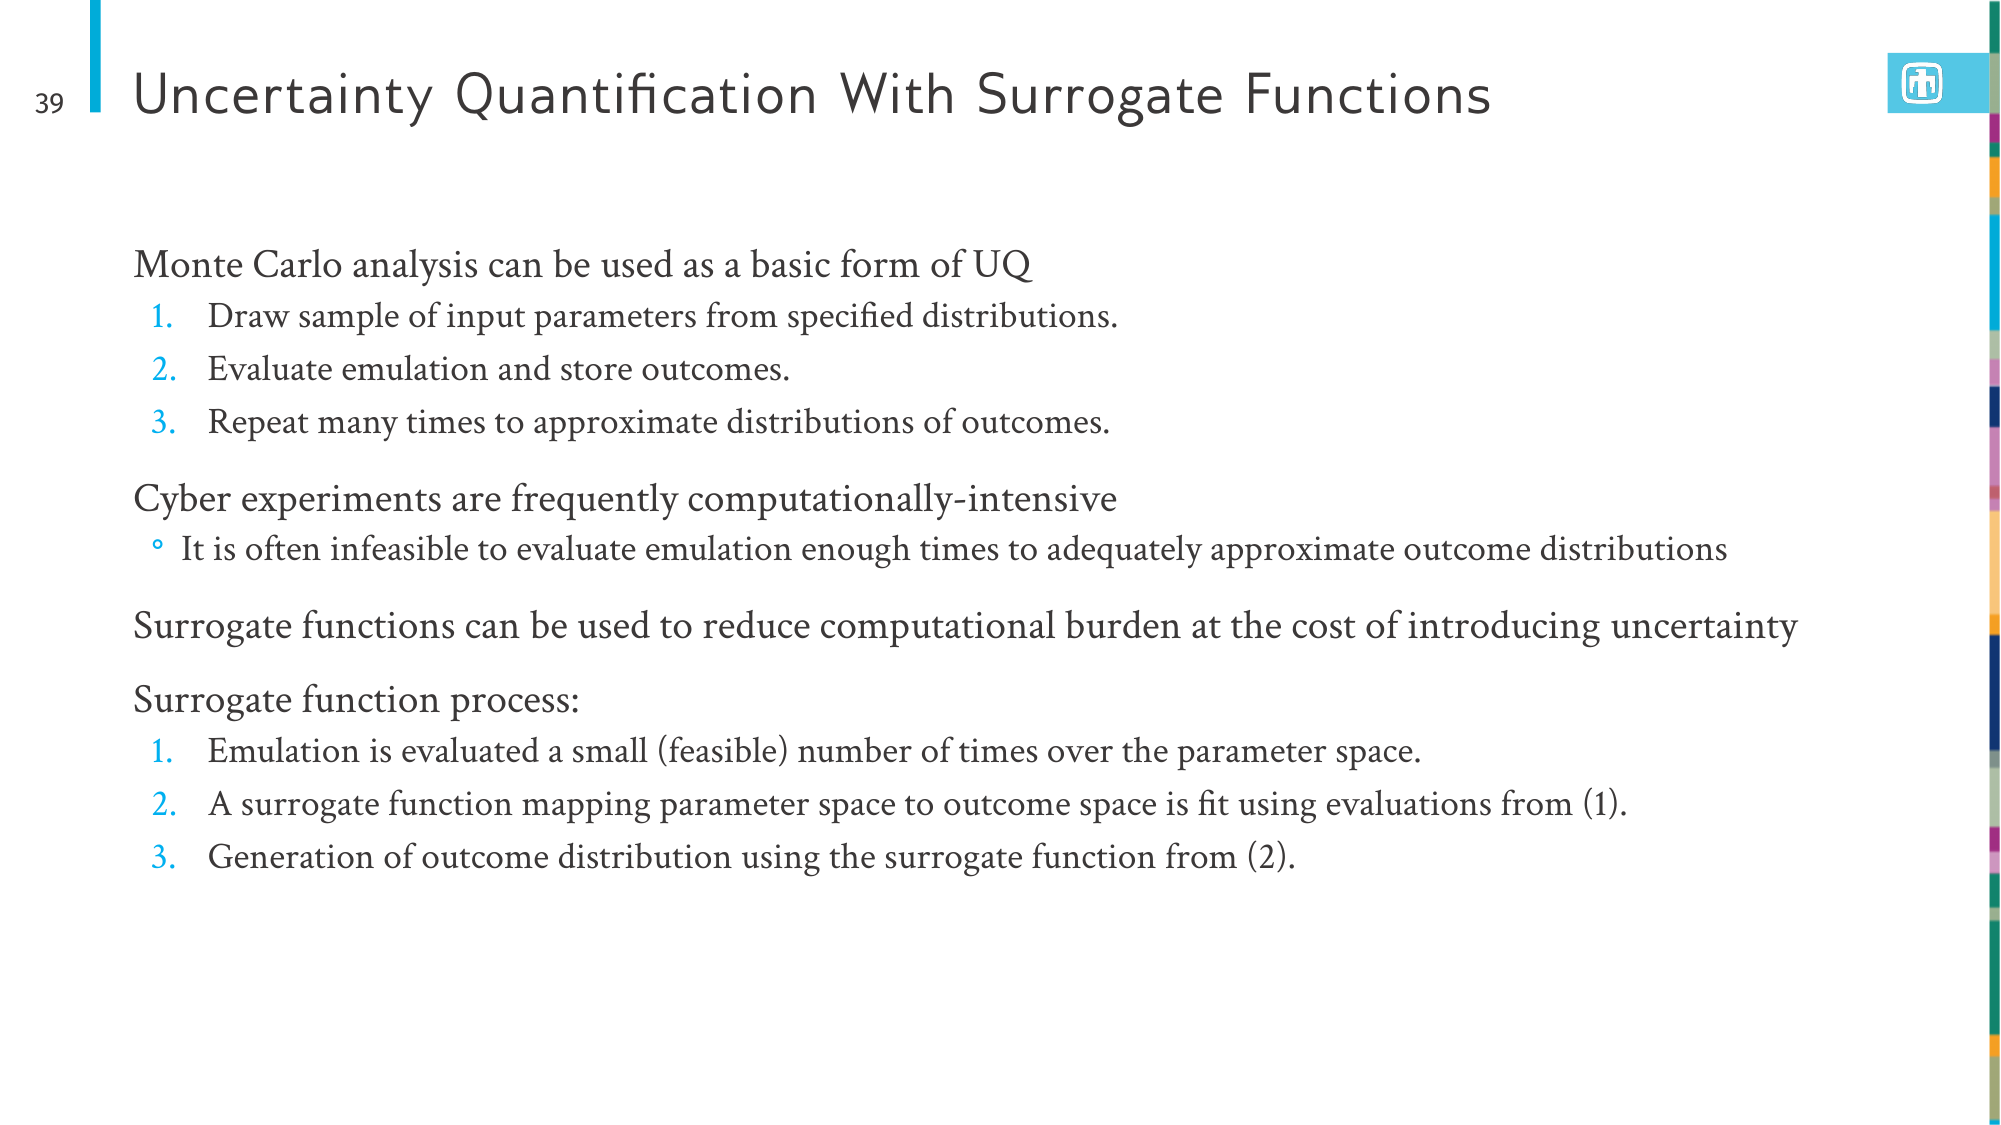

# Uncertainty Quantification With Surrogate Functions
39
Monte Carlo analysis can be used as a basic form of UQ
Draw sample of input parameters from specified distributions.
Evaluate emulation and store outcomes.
Repeat many times to approximate distributions of outcomes.
Cyber experiments are frequently computationally-intensive
It is often infeasible to evaluate emulation enough times to adequately approximate outcome distributions
Surrogate functions can be used to reduce computational burden at the cost of introducing uncertainty
Surrogate function process:
Emulation is evaluated a small (feasible) number of times over the parameter space.
A surrogate function mapping parameter space to outcome space is fit using evaluations from (1).
Generation of outcome distribution using the surrogate function from (2).